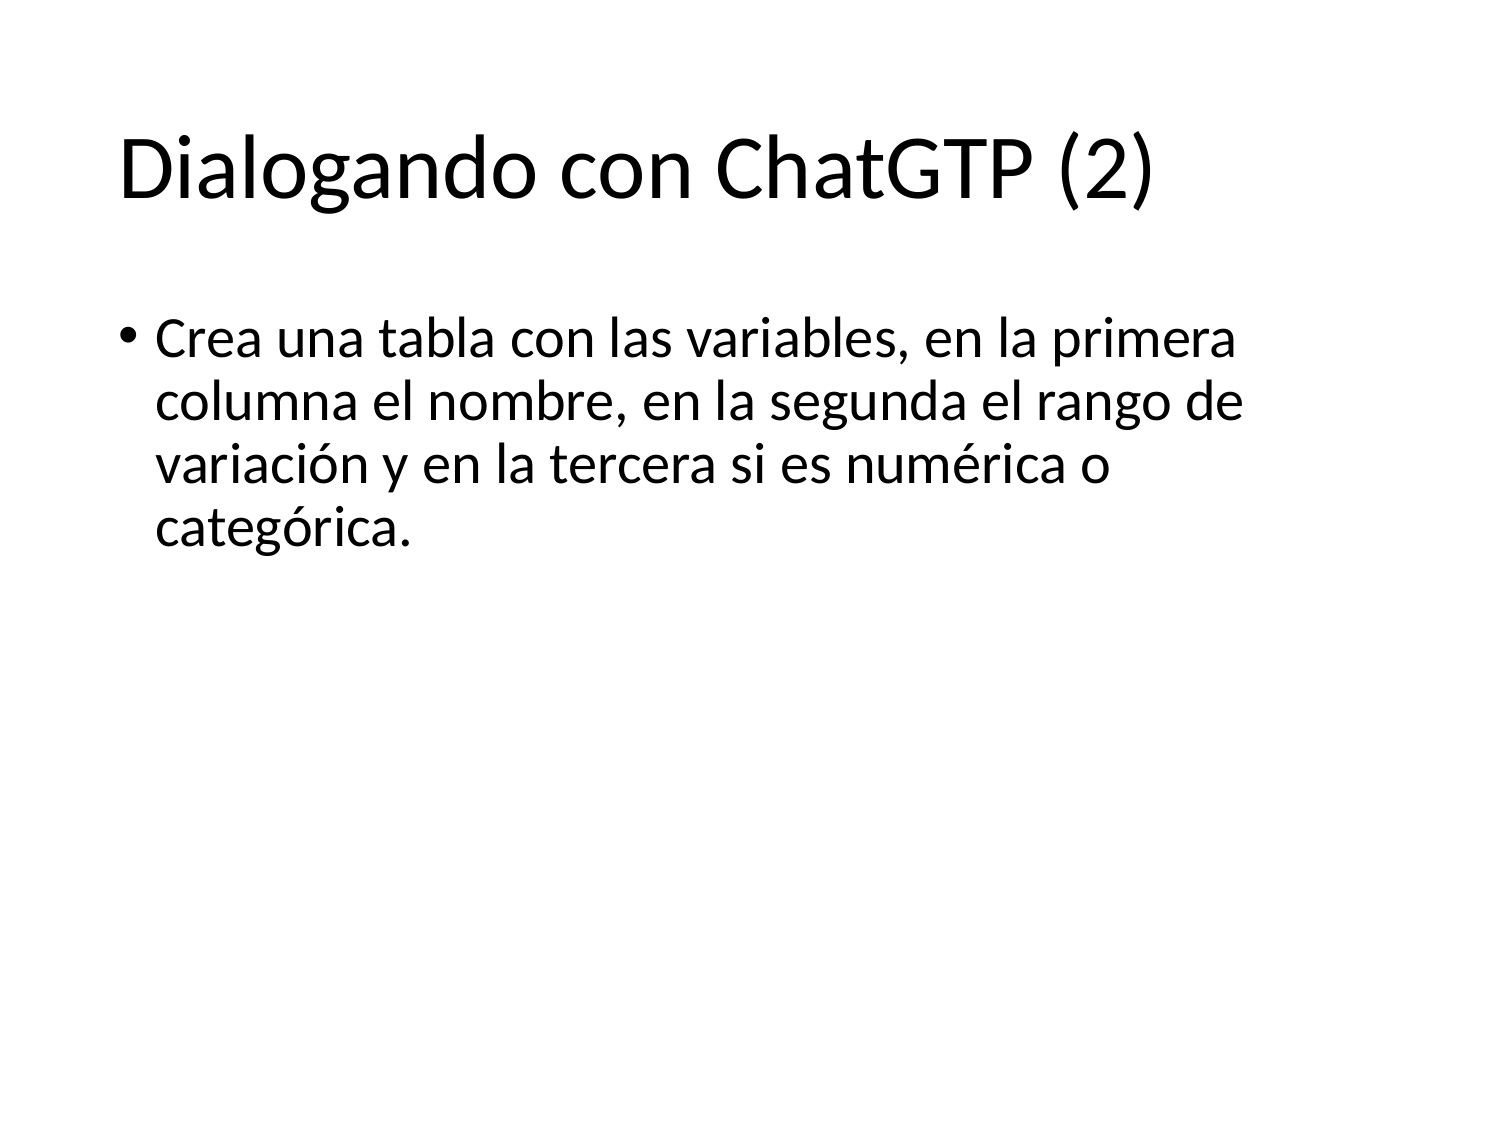

# Dialogando con ChatGTP (2)
Crea una tabla con las variables, en la primera columna el nombre, en la segunda el rango de variación y en la tercera si es numérica o categórica.